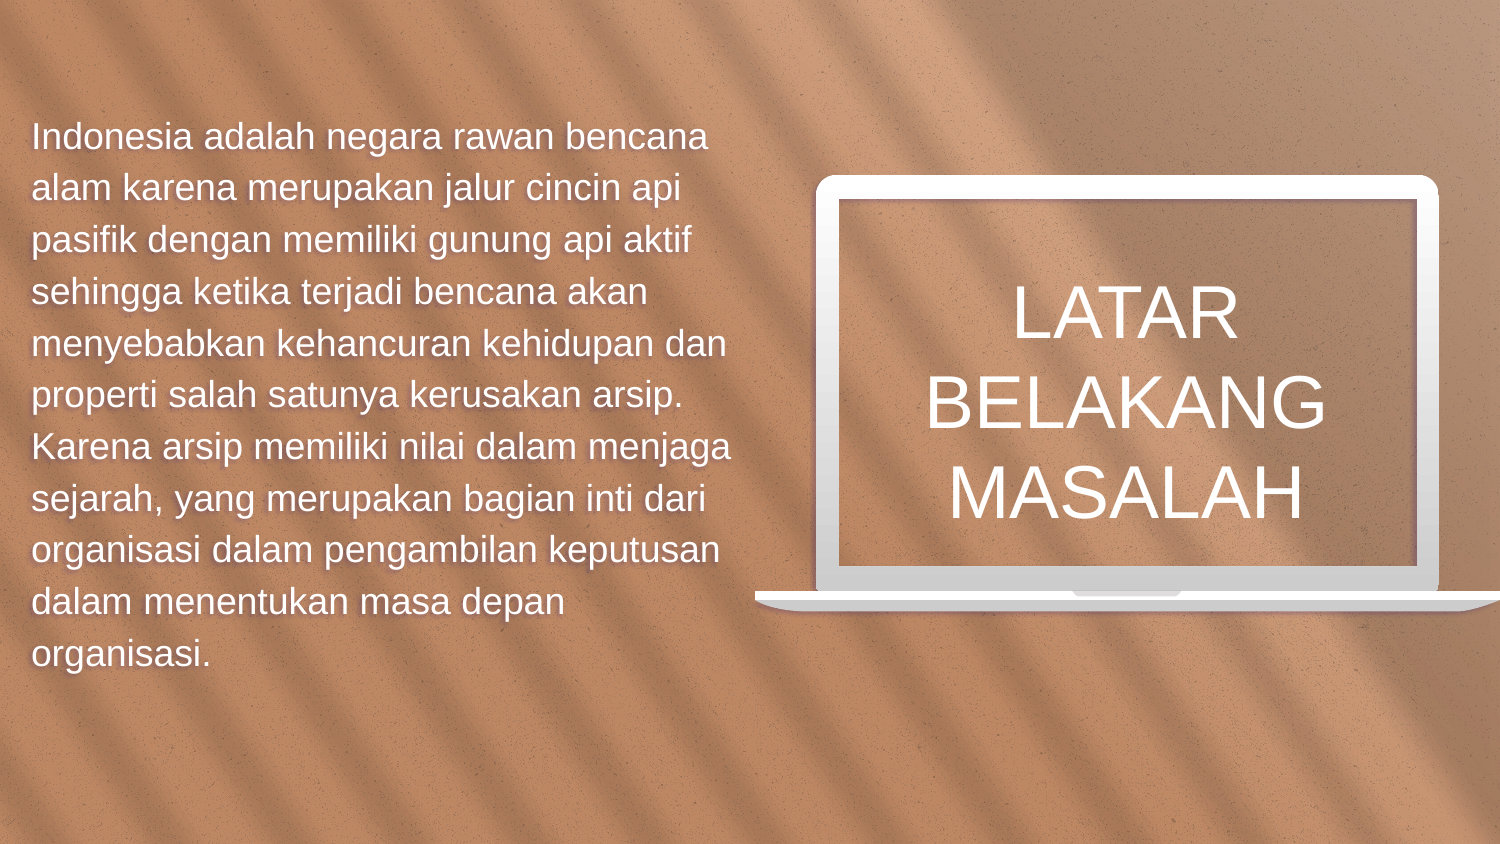

Indonesia adalah negara rawan bencana alam karena merupakan jalur cincin api pasifik dengan memiliki gunung api aktif sehingga ketika terjadi bencana akan menyebabkan kehancuran kehidupan dan properti salah satunya kerusakan arsip. Karena arsip memiliki nilai dalam menjaga sejarah, yang merupakan bagian inti dari organisasi dalam pengambilan keputusan dalam menentukan masa depan organisasi.

LATAR BELAKANG MASALAH